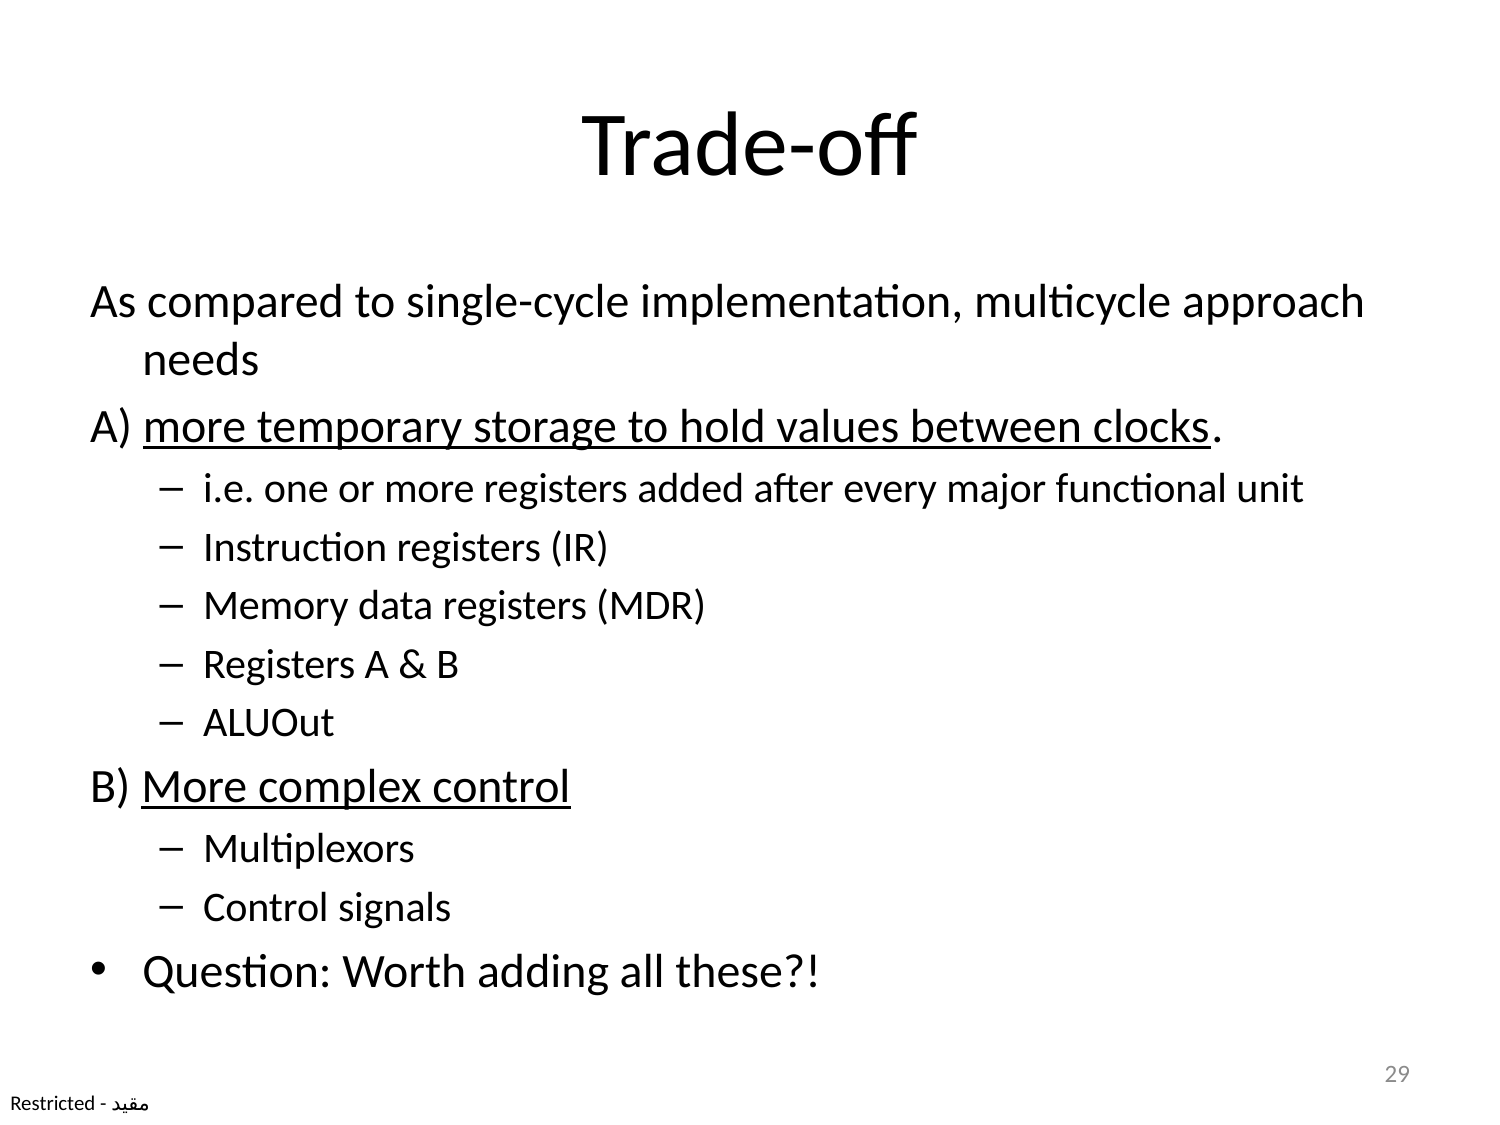

# Trade-off
As compared to single-cycle implementation, multicycle approach needs
A) more temporary storage to hold values between clocks.
i.e. one or more registers added after every major functional unit
Instruction registers (IR)
Memory data registers (MDR)
Registers A & B
ALUOut
B) More complex control
Multiplexors
Control signals
Question: Worth adding all these?!
29